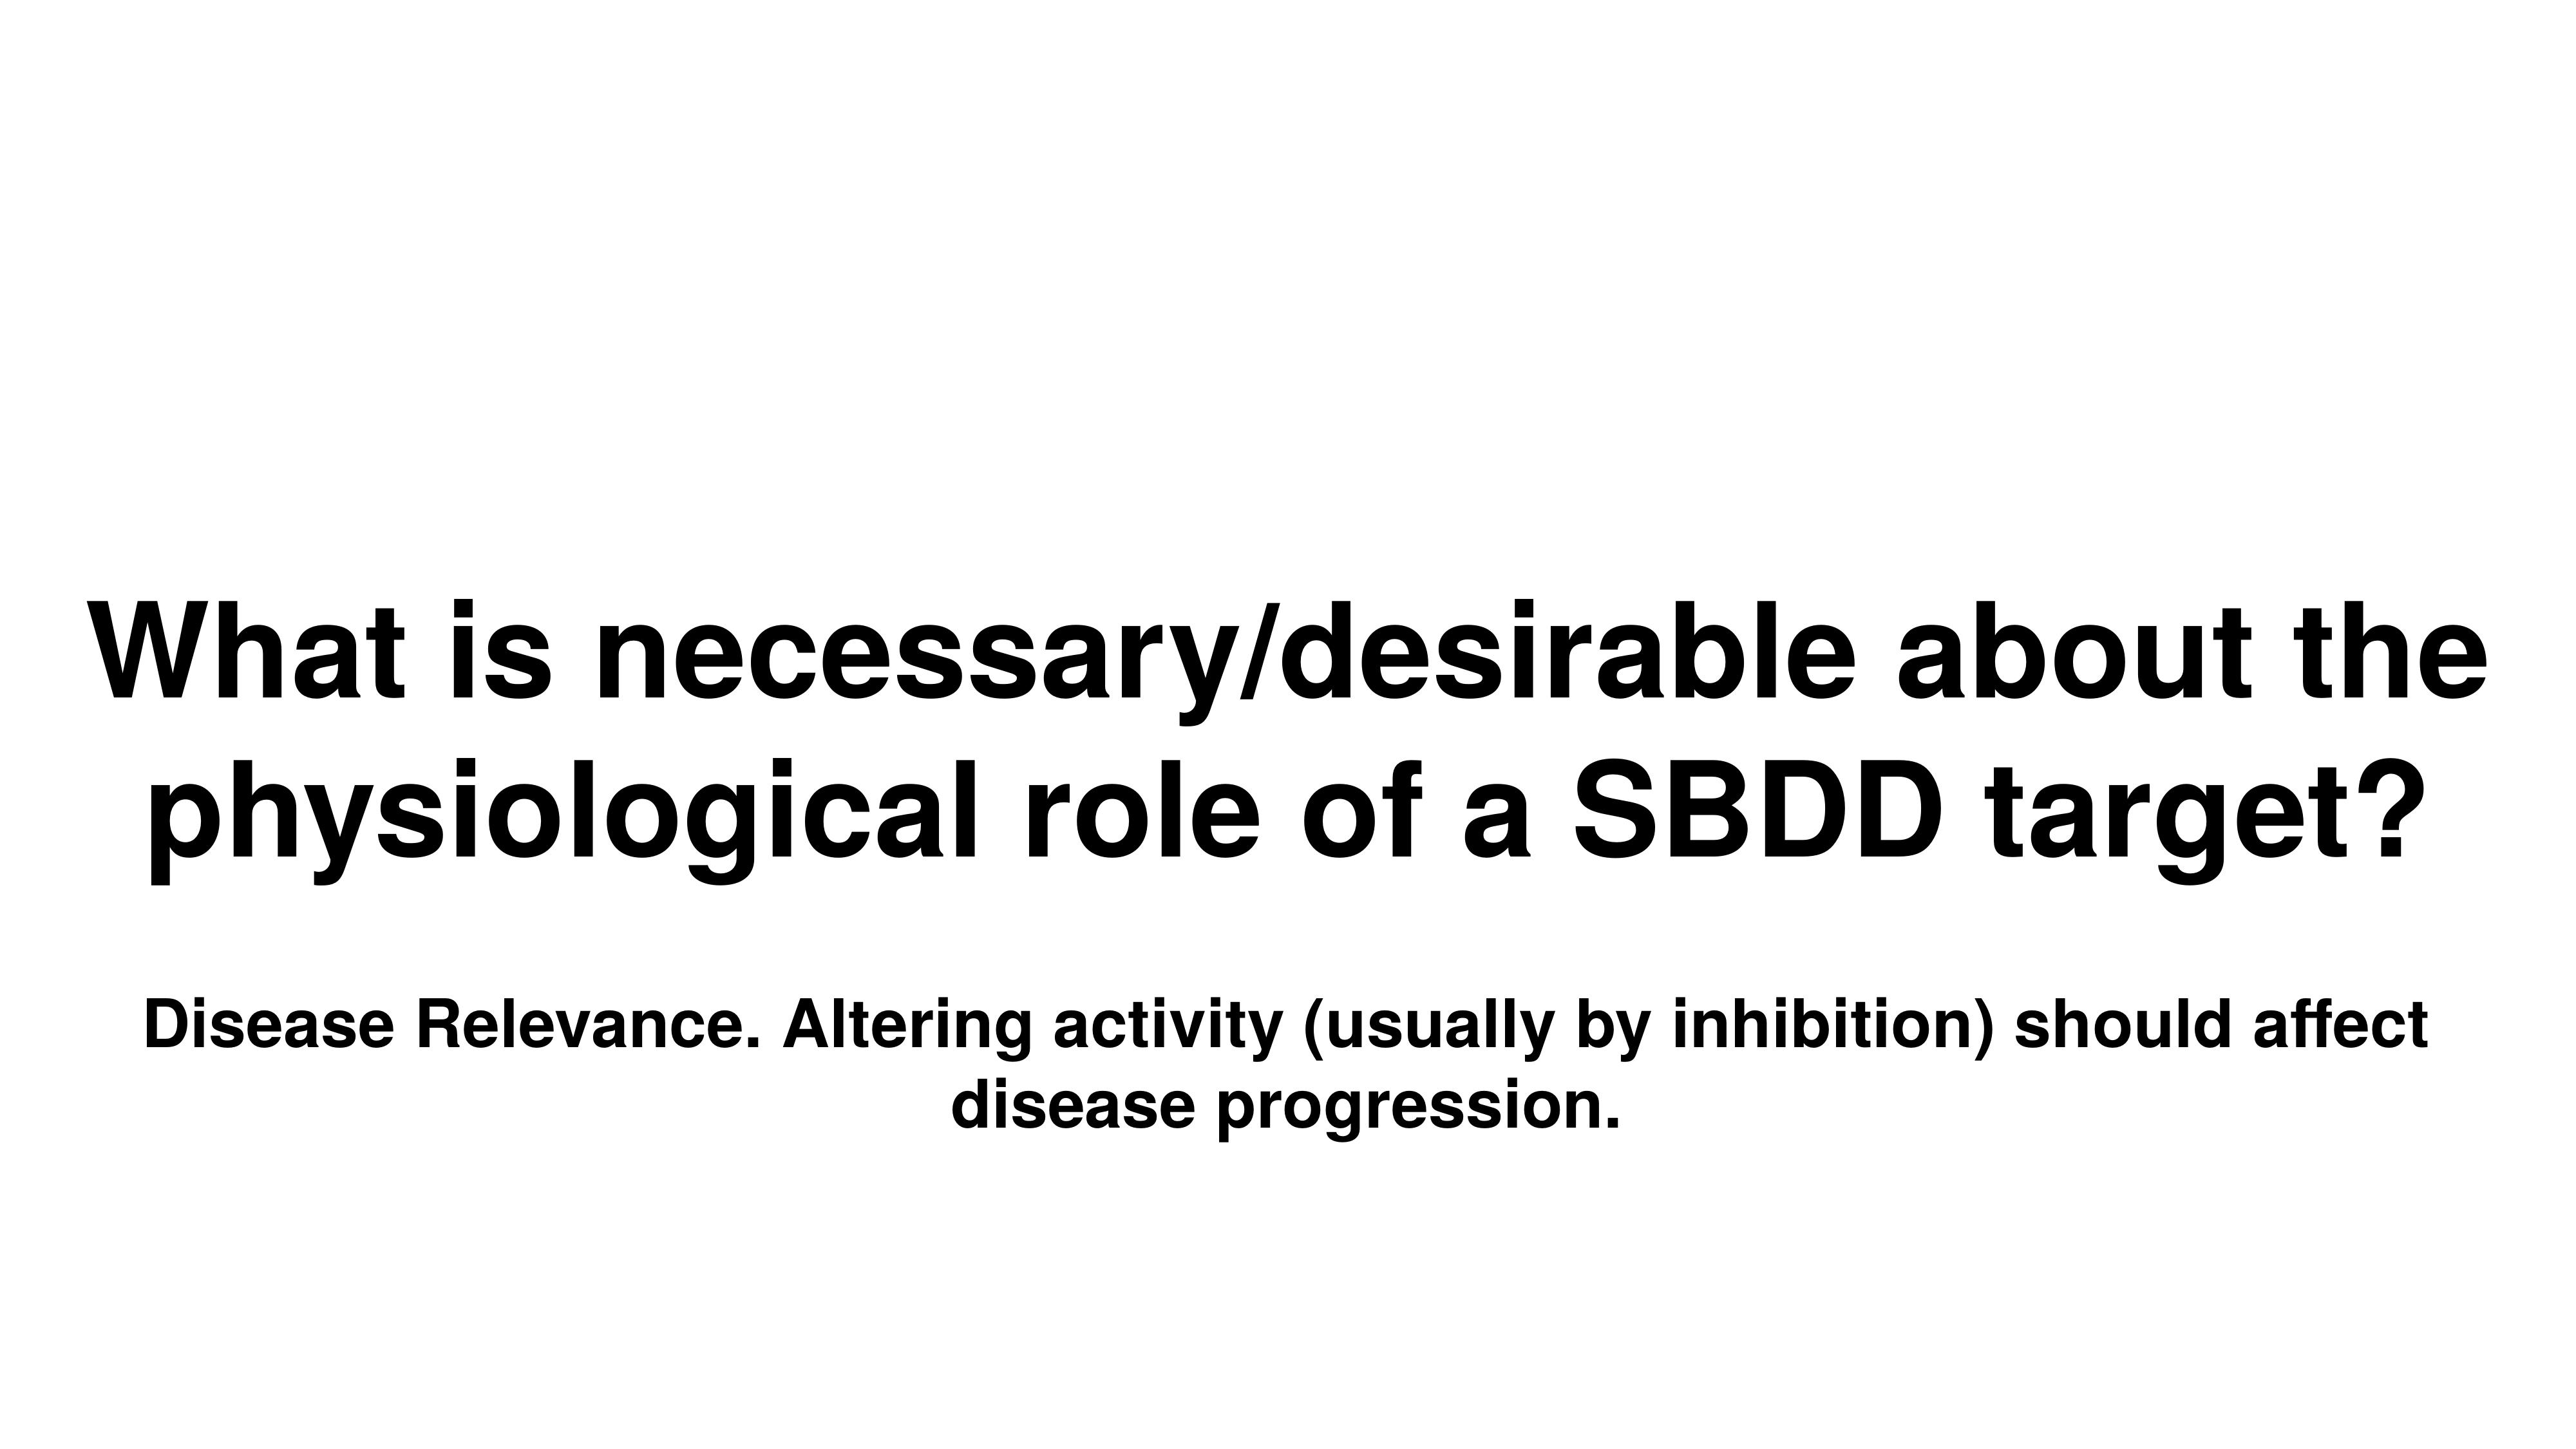

# What is necessary/desirable about the physiological role of a SBDD target?
Disease Relevance. Altering activity (usually by inhibition) should affect disease progression.
5